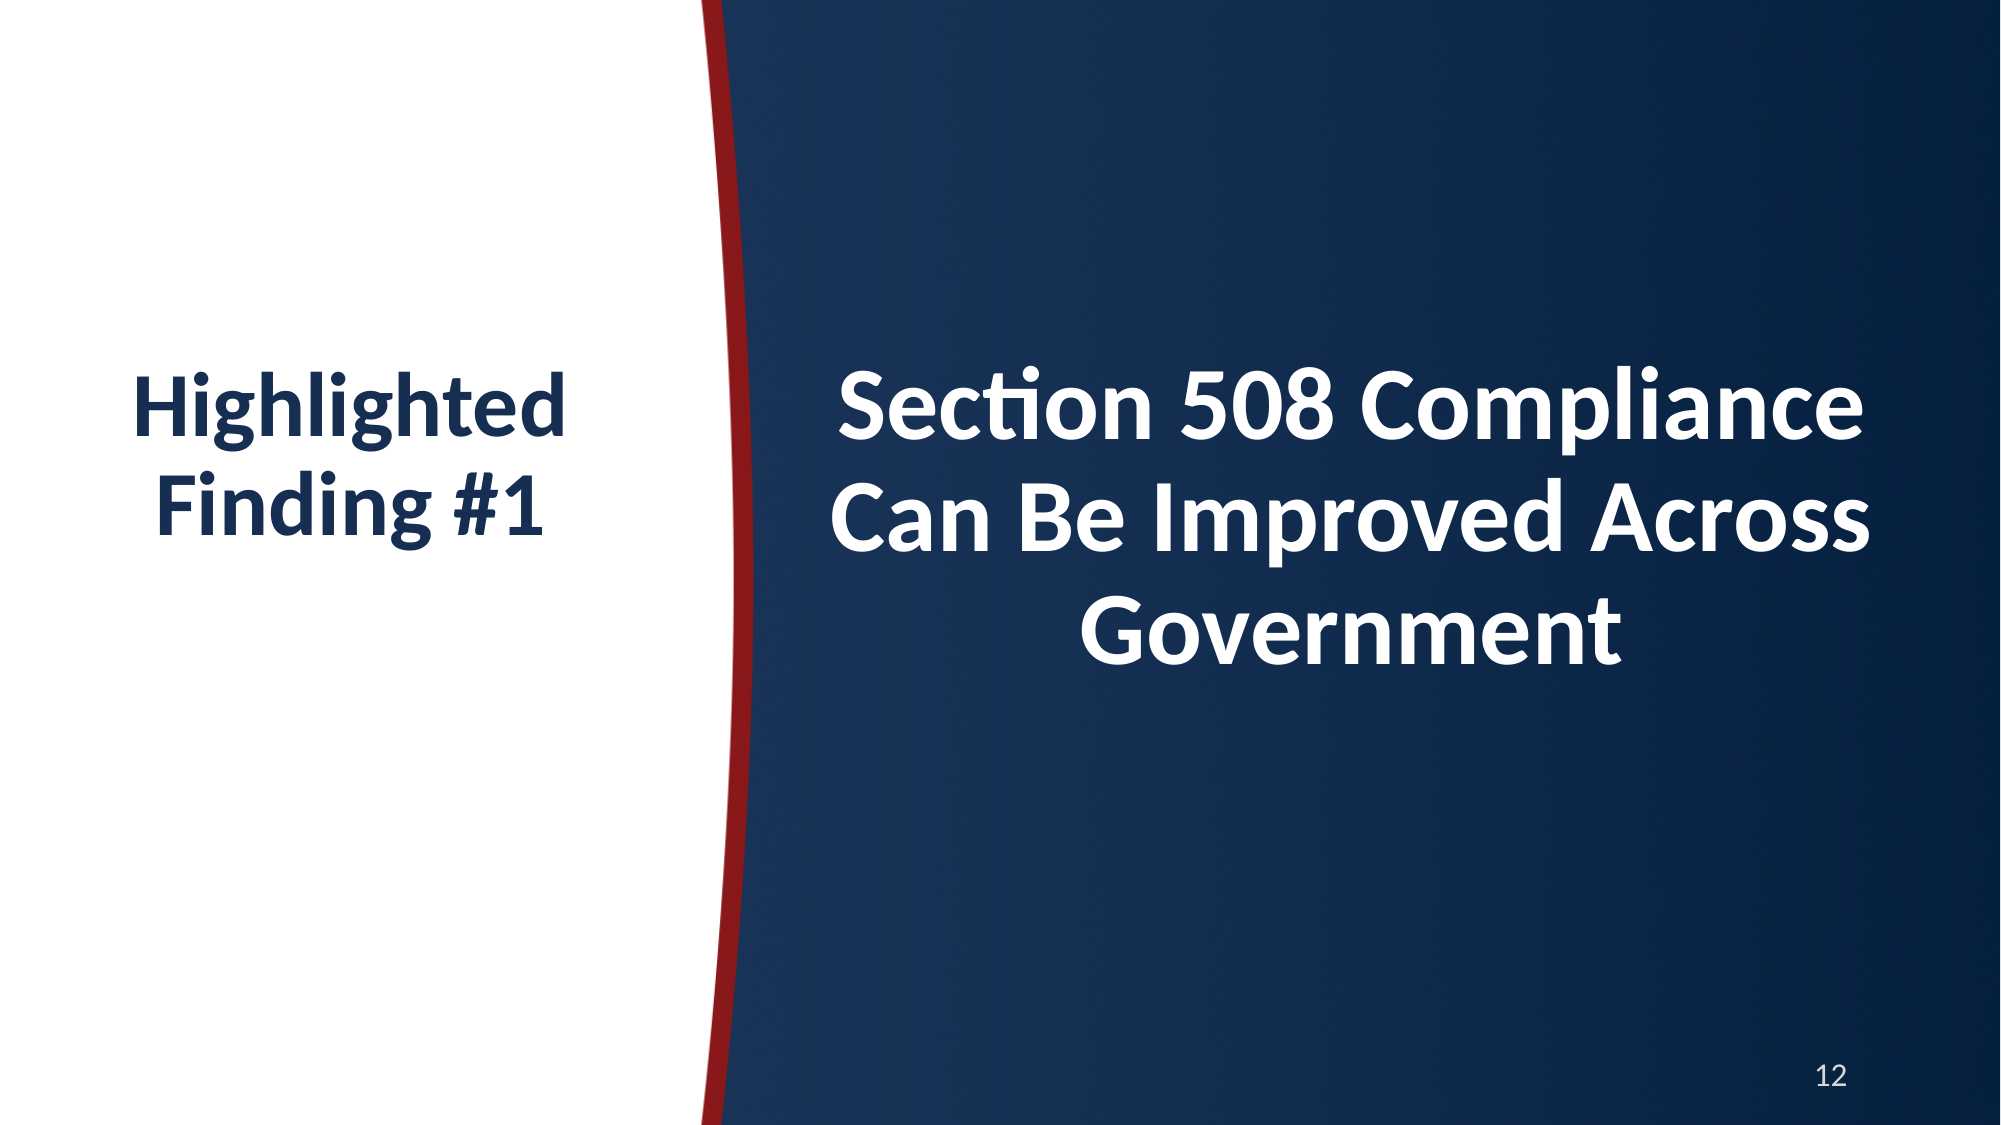

Section 508 Compliance Can Be Improved Across Government
# Highlighted Finding #1
12